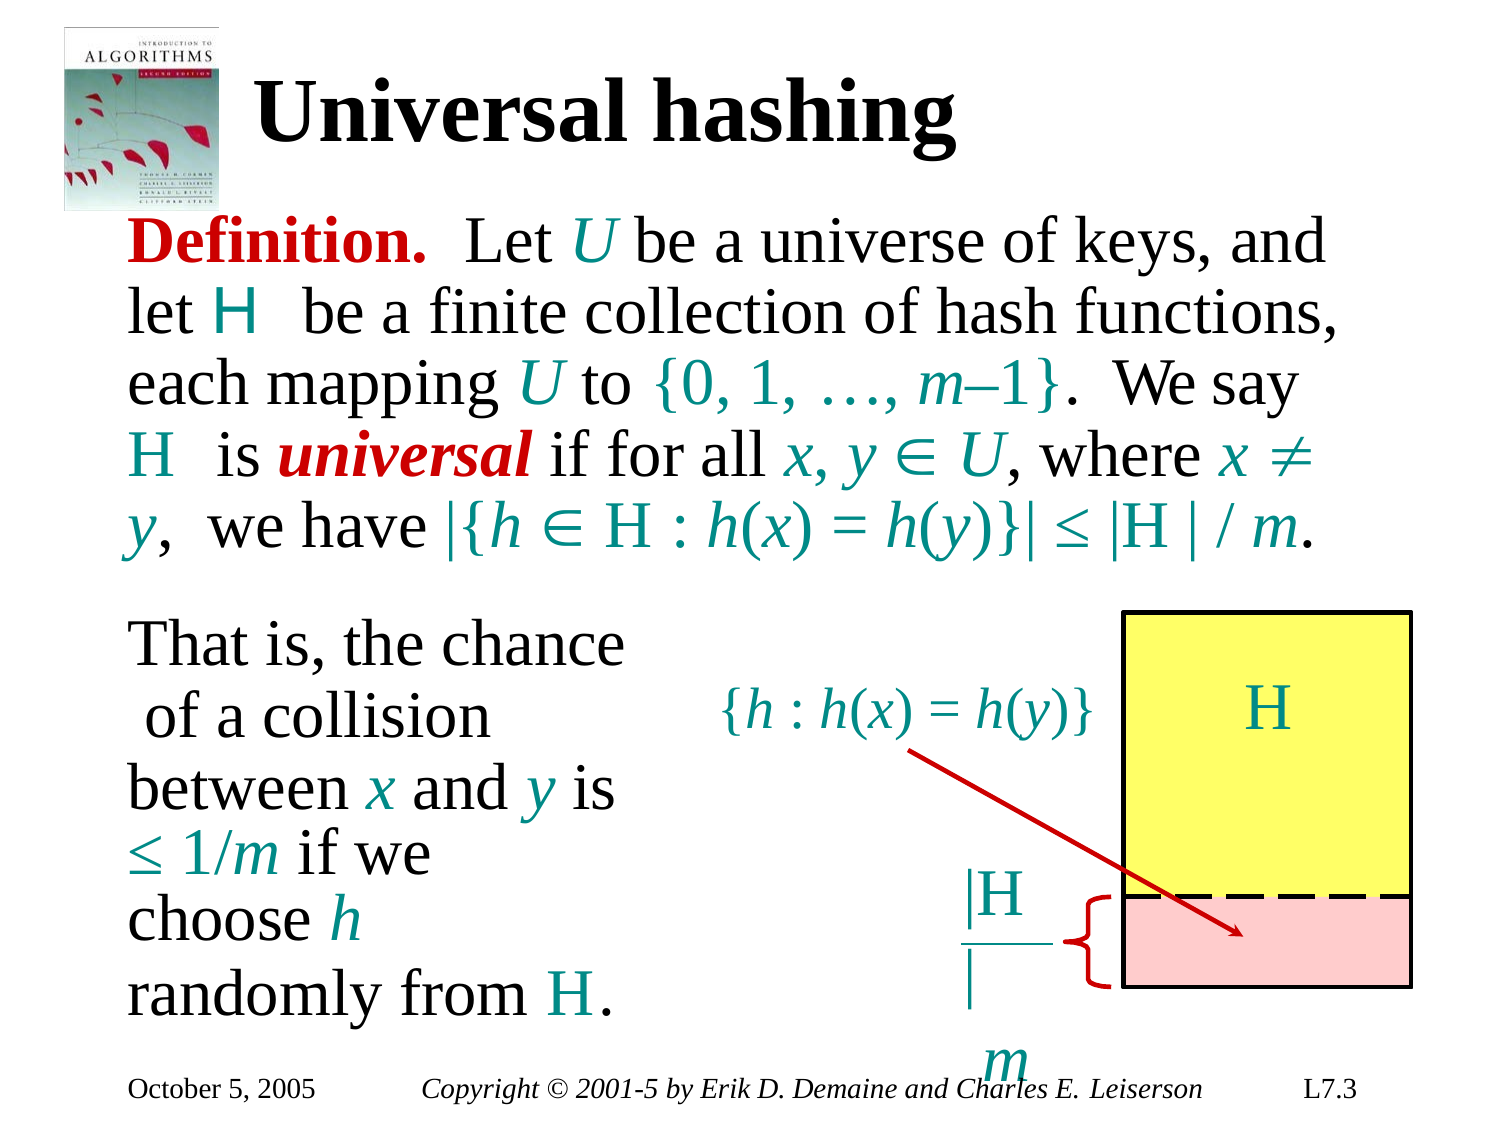

# Universal hashing
Definition.	Let U be a universe of keys, and  let H	be a finite collection of hash functions,  each mapping U to {0, 1, …, m–1}.	We say  H	is universal if for all x, y ∈ U, where x ≠ y,  we have |{h ∈ H : h(x) = h(y)}| ≤ |H | / m.
That is, the chance  of a collision  between x and y is
≤ 1/m if we choose h
randomly from H.

H
{h : h(x) = h(y)}

|H |
m
October 5, 2005
Copyright © 2001-5 by Erik D. Demaine and Charles E. Leiserson
L7.3